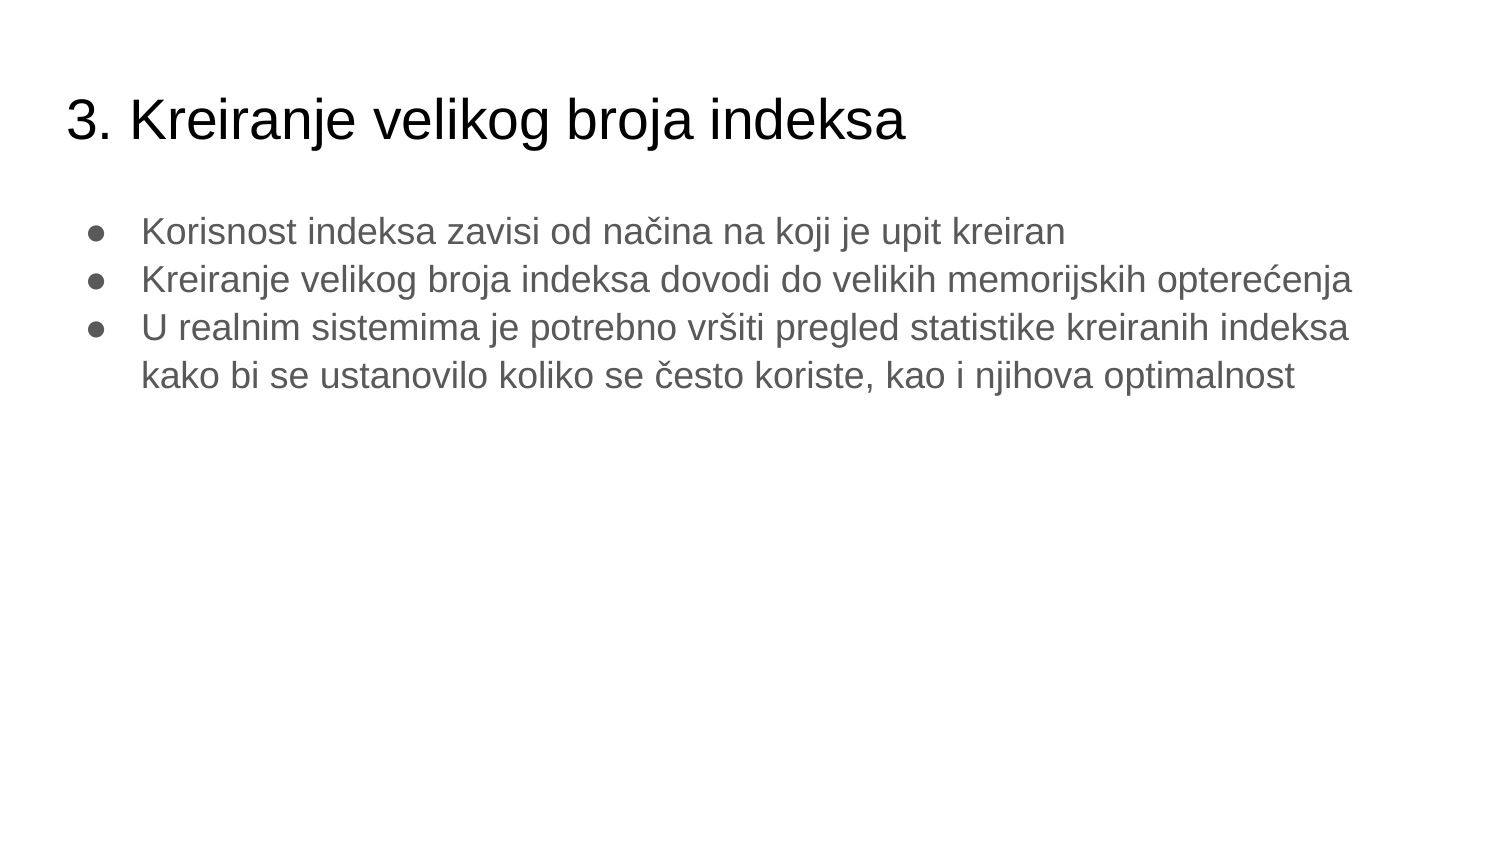

# 3. Kreiranje velikog broja indeksa

Korisnost indeksa zavisi od načina na koji je upit kreiran
Kreiranje velikog broja indeksa dovodi do velikih memorijskih opterećenja
U realnim sistemima je potrebno vršiti pregled statistike kreiranih indeksa kako bi se ustanovilo koliko se često koriste, kao i njihova optimalnost